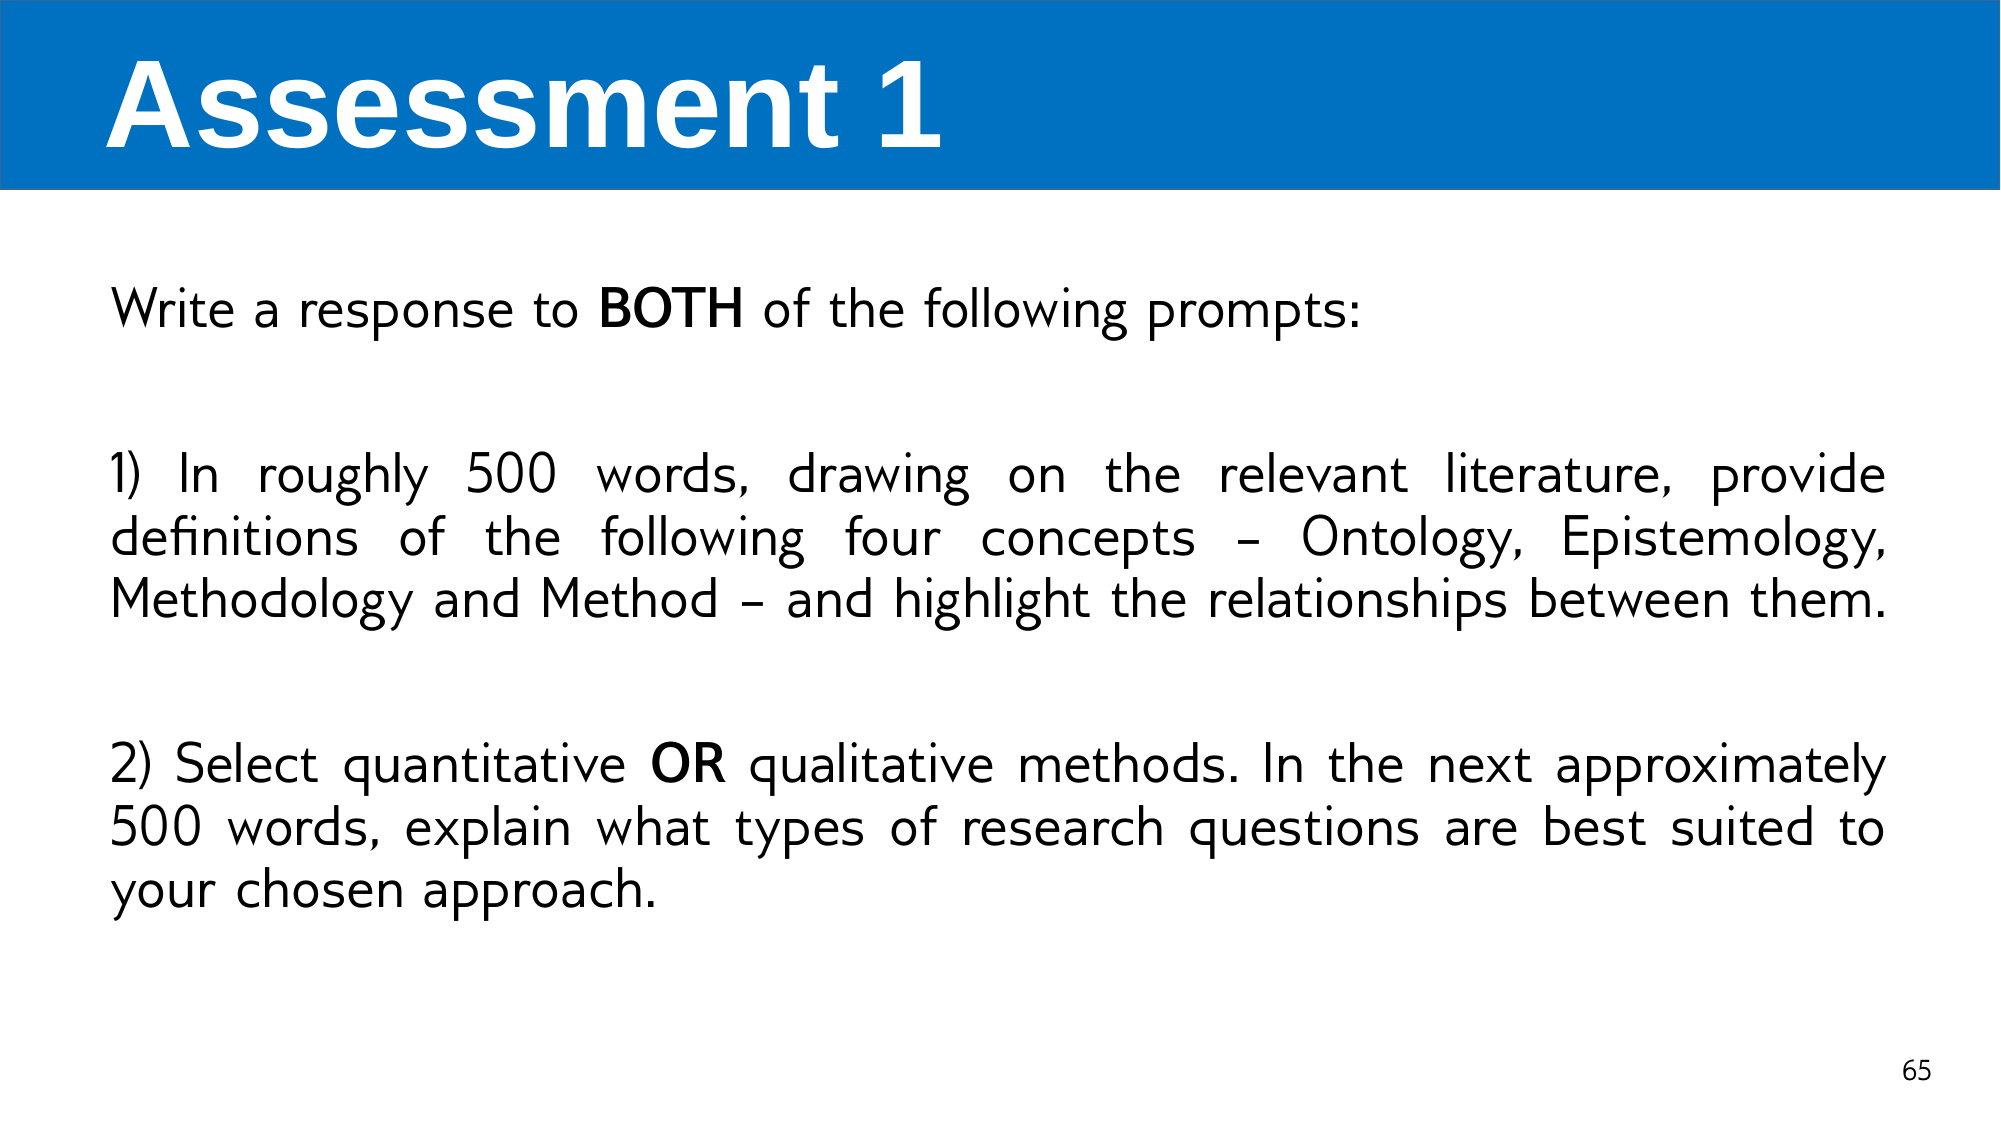

# Assessment 1
Write a response to BOTH of the following prompts:

1) In roughly 500 words, drawing on the relevant literature, provide definitions of the following four concepts – Ontology, Epistemology, Methodology and Method – and highlight the relationships between them.

2) Select quantitative OR qualitative methods. In the next approximately 500 words, explain what types of research questions are best suited to your chosen approach.

65